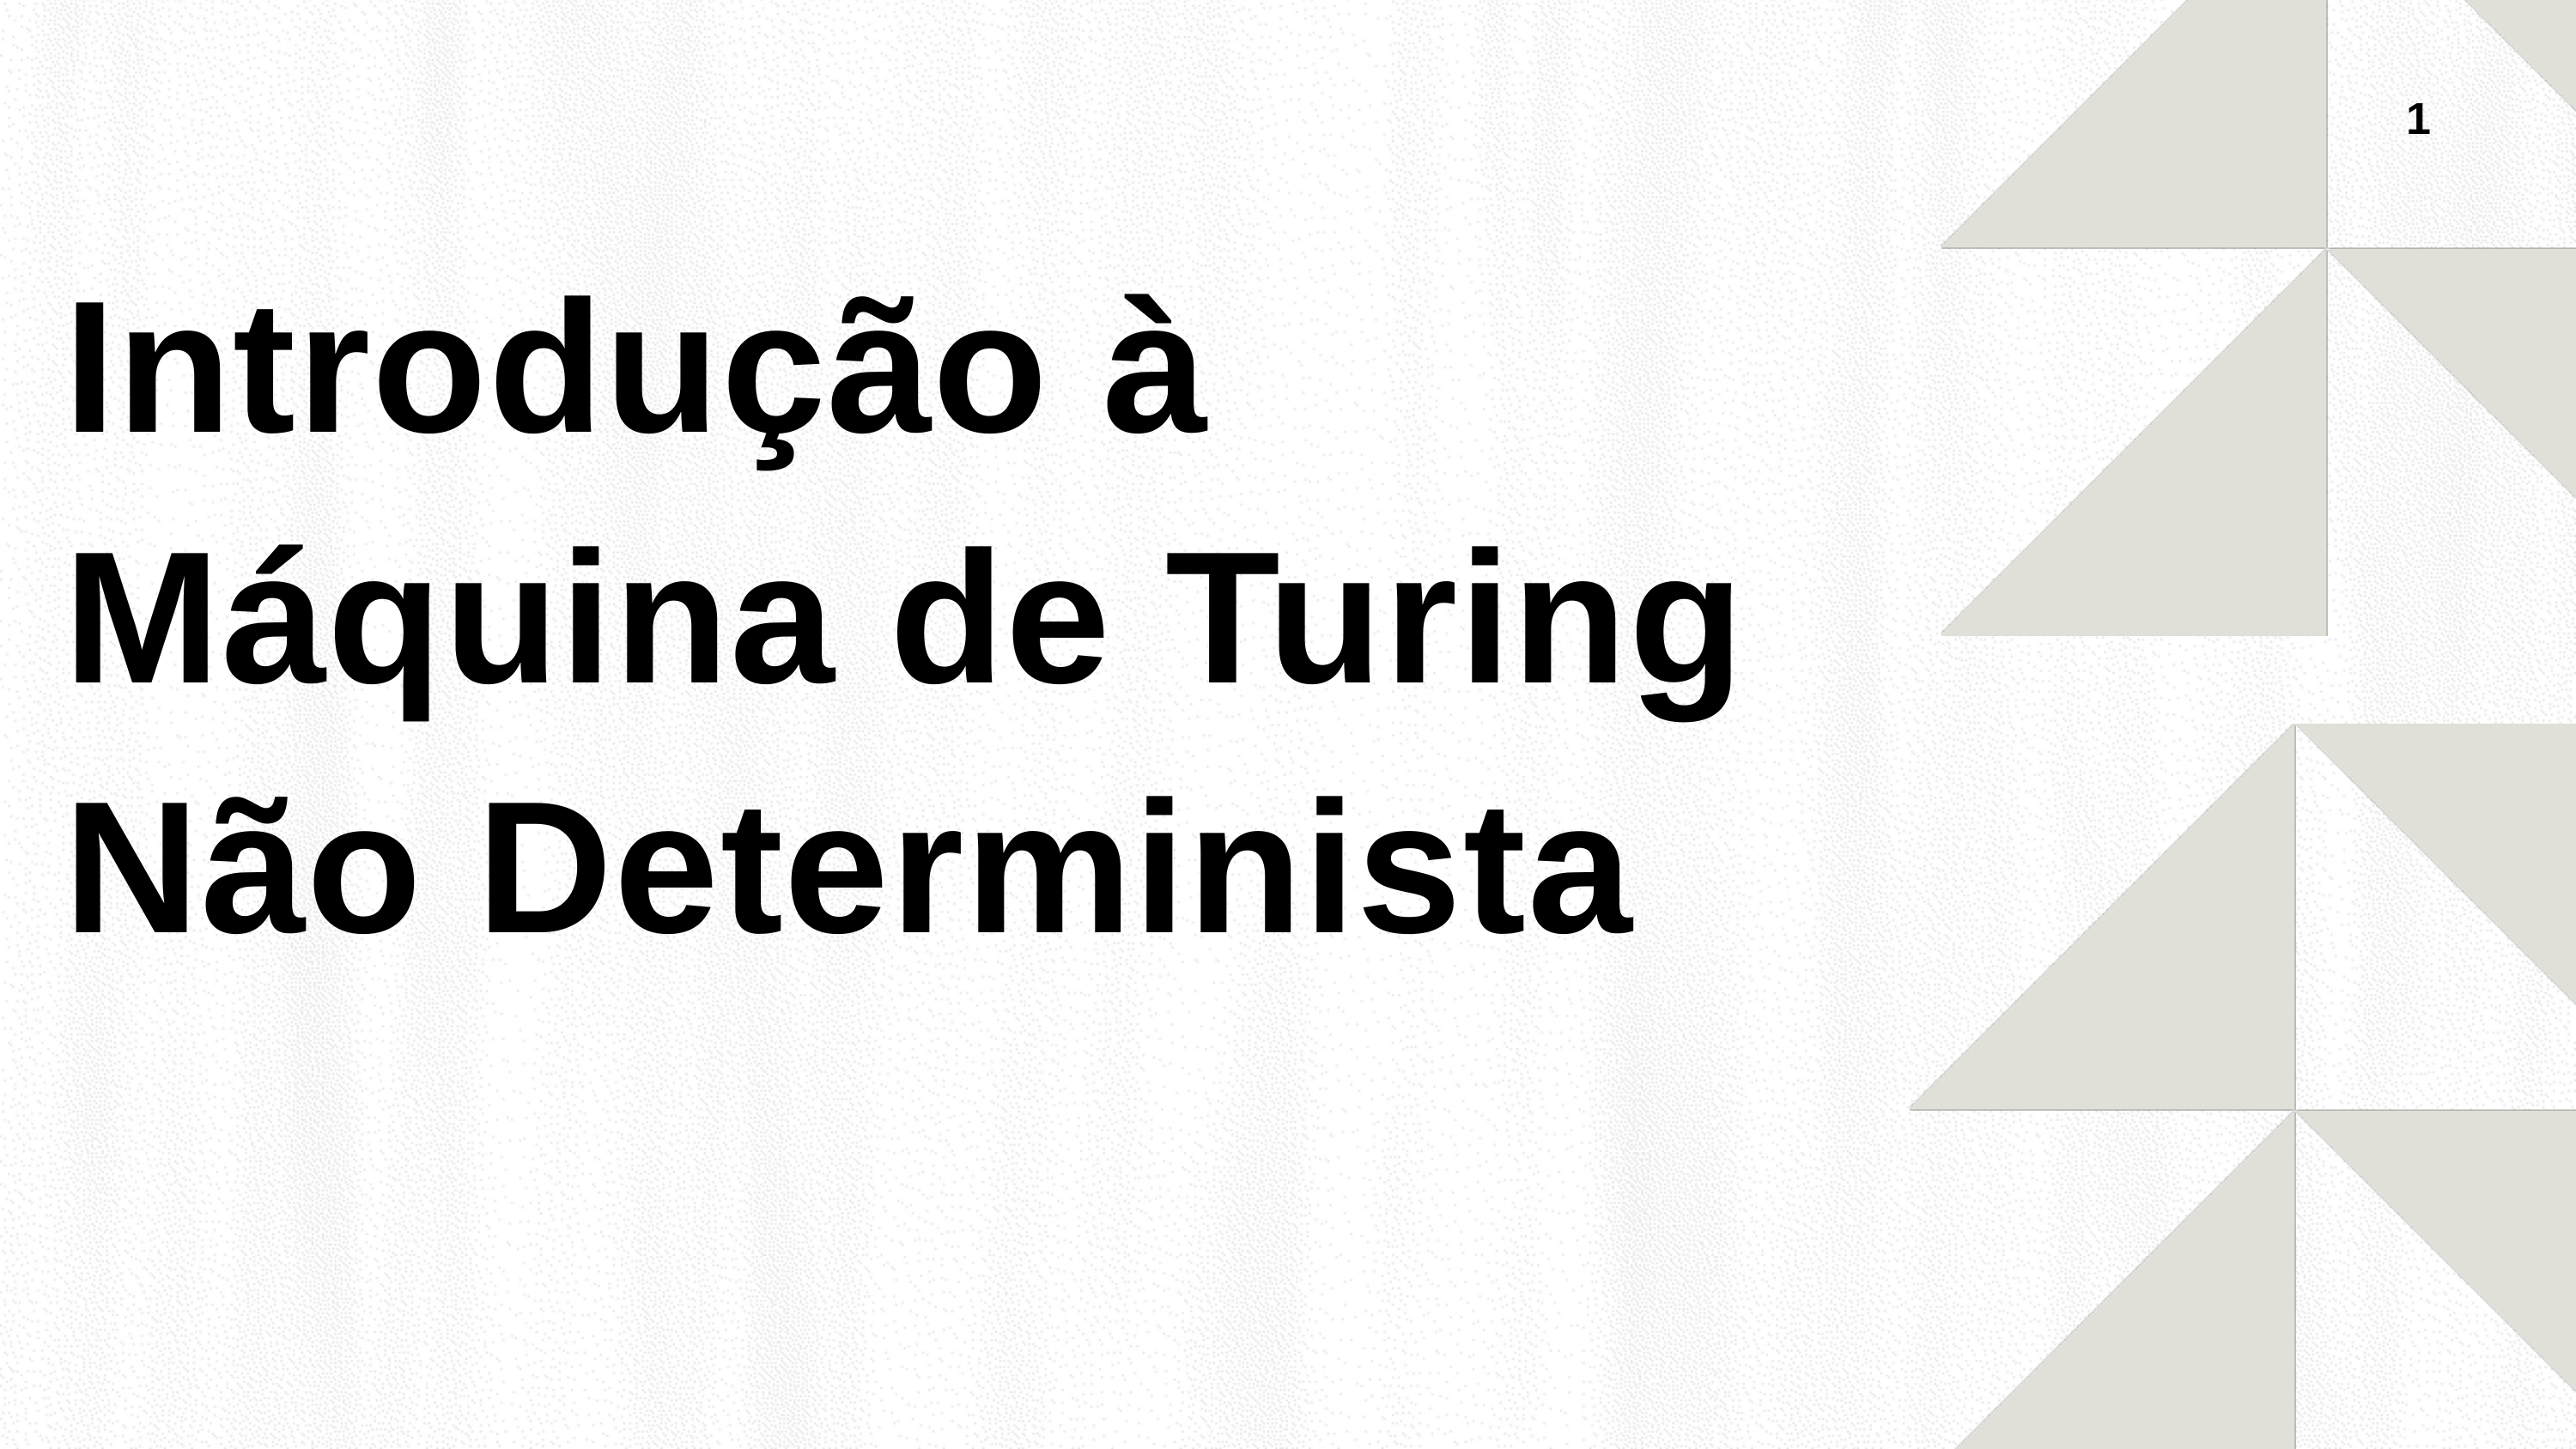

1
Introdução à Máquina de Turing Não Determinista